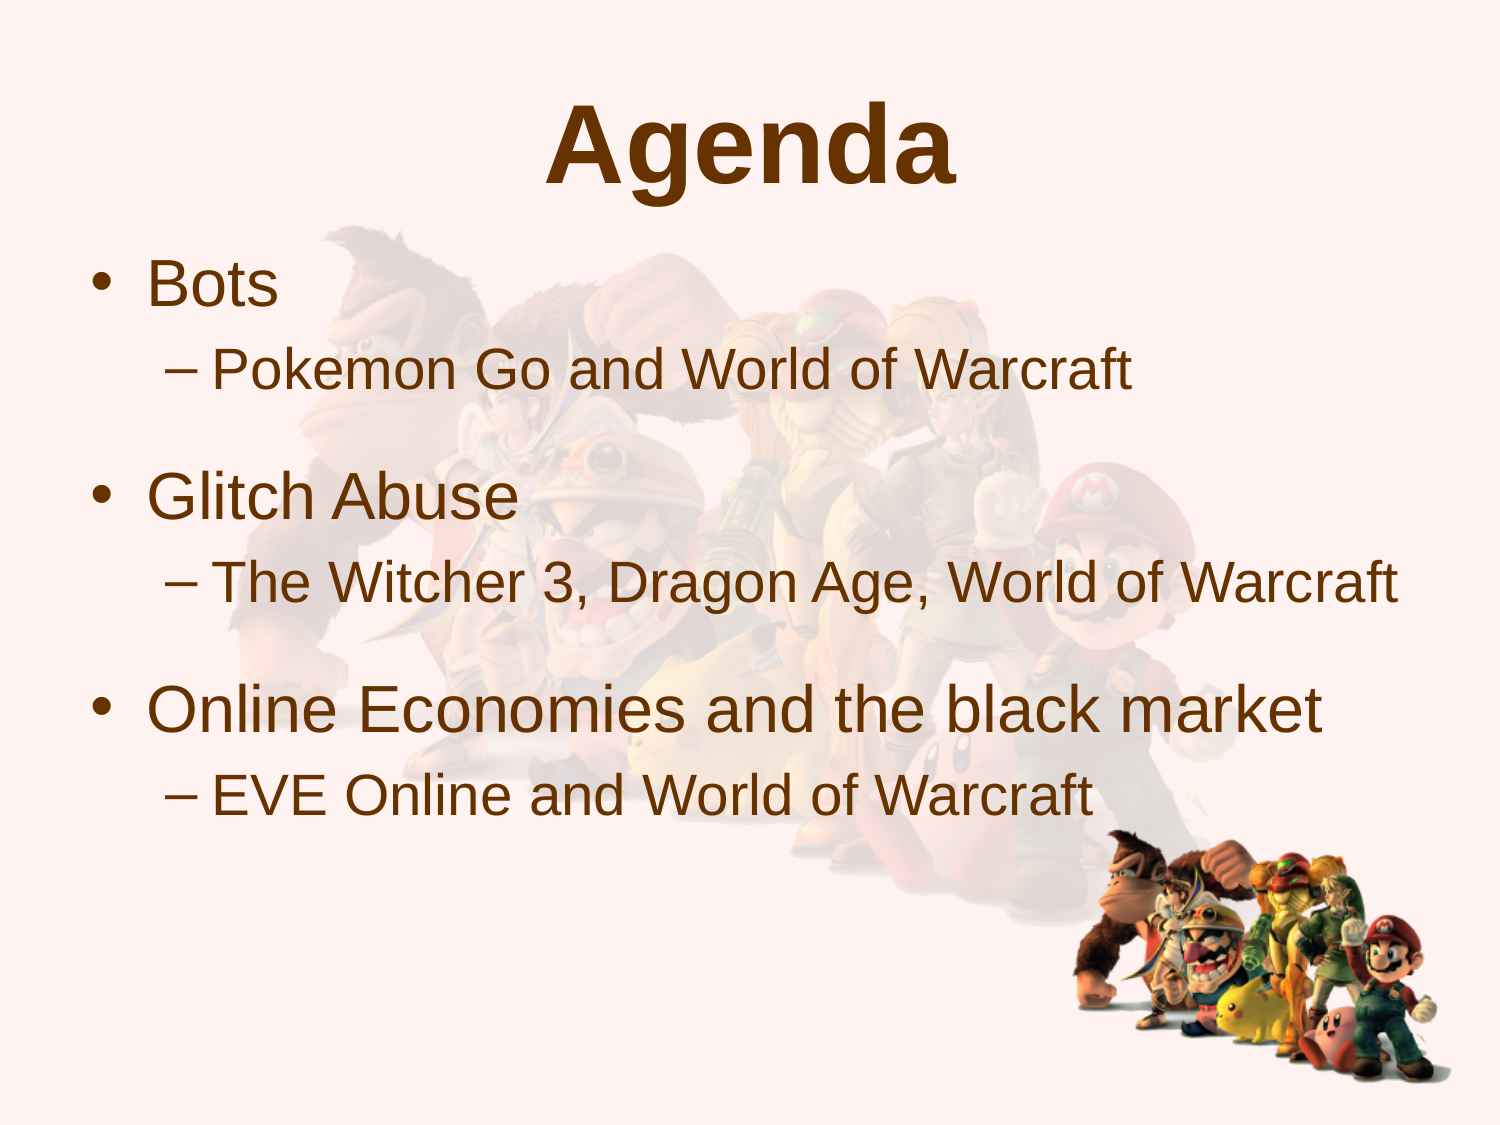

# Agenda
Bots
Pokemon Go and World of Warcraft

Glitch Abuse
The Witcher 3, Dragon Age, World of Warcraft

Online Economies and the black market
EVE Online and World of Warcraft